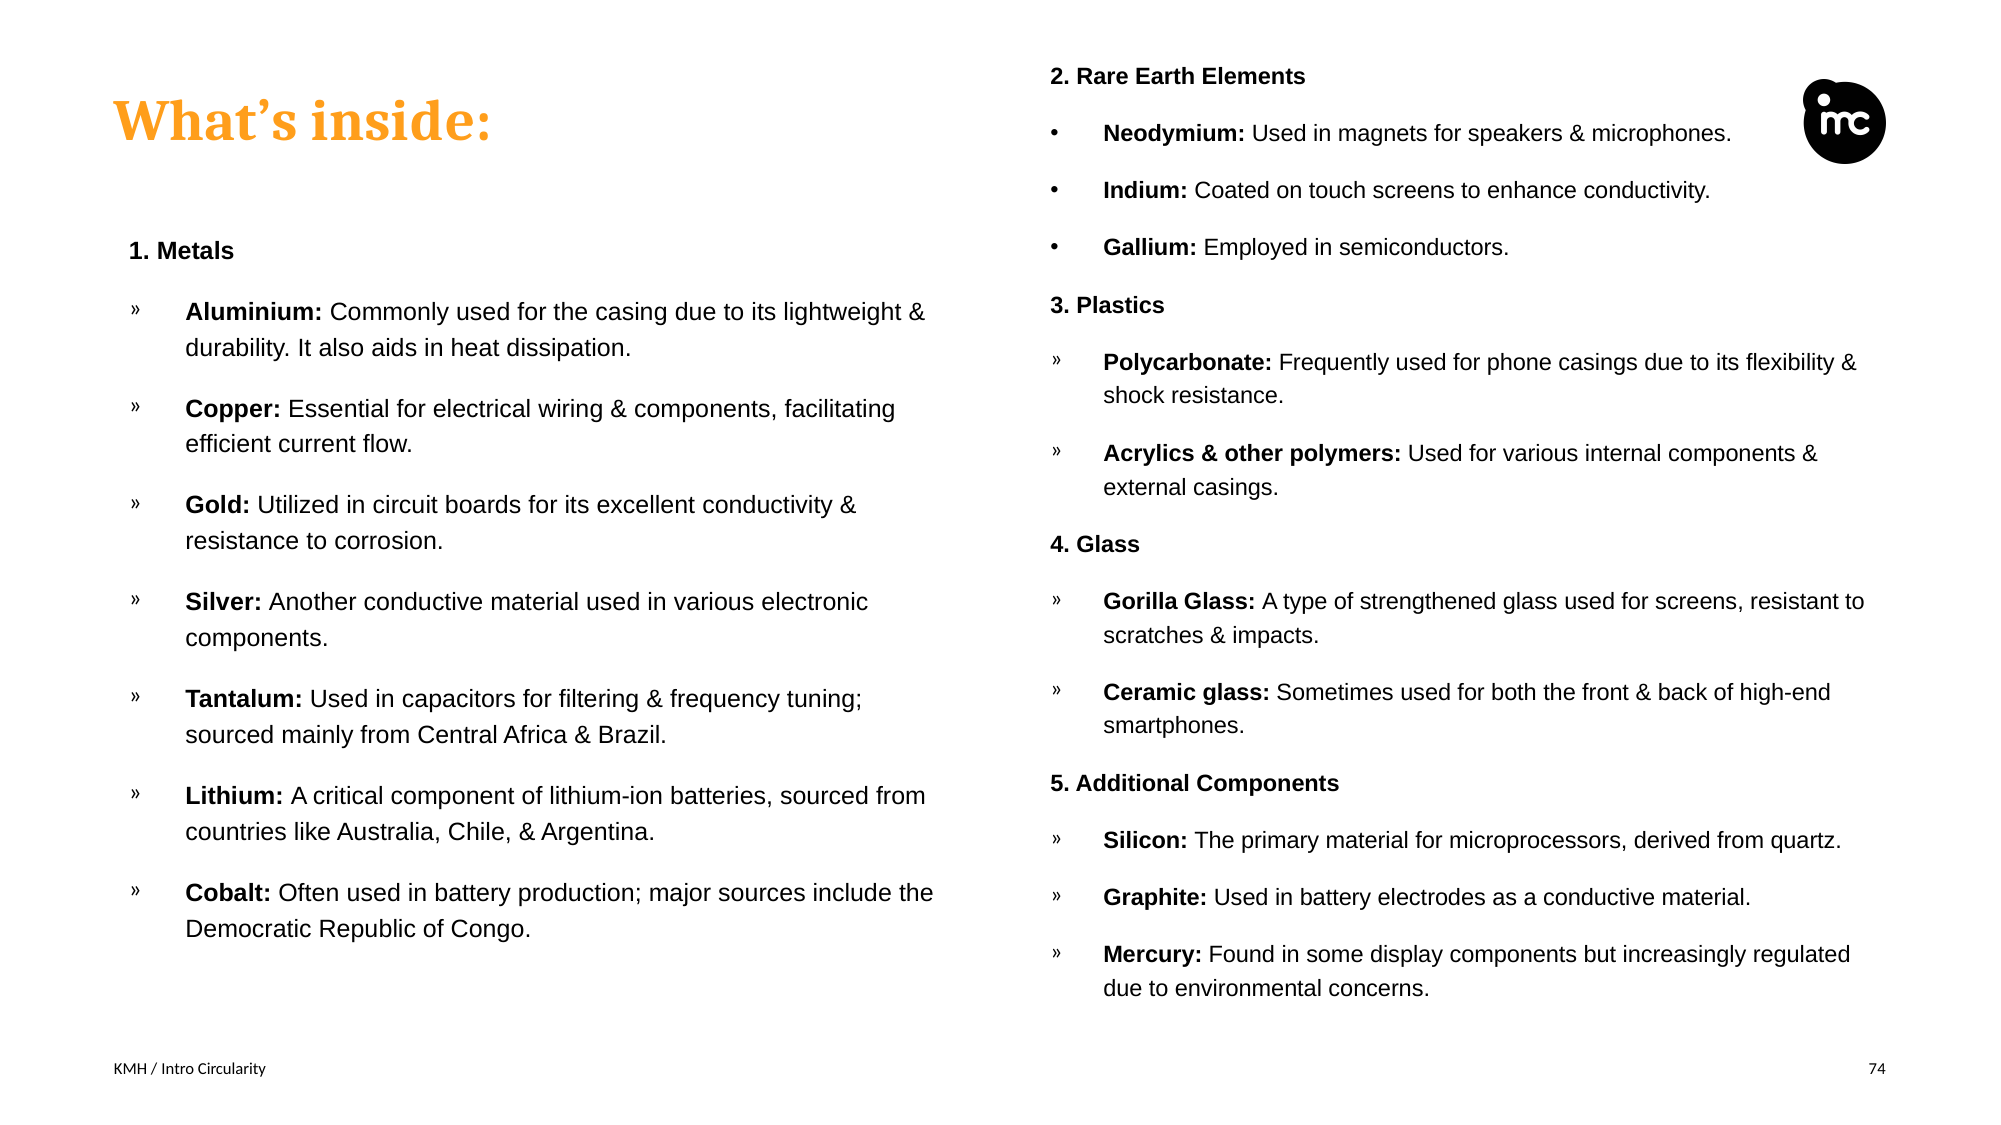

2. Rare Earth Elements
Neodymium: Used in magnets for speakers & microphones.
Indium: Coated on touch screens to enhance conductivity.
Gallium: Employed in semiconductors.
3. Plastics
Polycarbonate: Frequently used for phone casings due to its flexibility & shock resistance.
Acrylics & other polymers: Used for various internal components & external casings.
4. Glass
Gorilla Glass: A type of strengthened glass used for screens, resistant to scratches & impacts.
Ceramic glass: Sometimes used for both the front & back of high-end smartphones.
5. Additional Components
Silicon: The primary material for microprocessors, derived from quartz.
Graphite: Used in battery electrodes as a conductive material.
Mercury: Found in some display components but increasingly regulated due to environmental concerns.
# What’s inside:
1. Metals
Aluminium: Commonly used for the casing due to its lightweight & durability. It also aids in heat dissipation.
Copper: Essential for electrical wiring & components, facilitating efficient current flow.
Gold: Utilized in circuit boards for its excellent conductivity & resistance to corrosion.
Silver: Another conductive material used in various electronic components.
Tantalum: Used in capacitors for filtering & frequency tuning; sourced mainly from Central Africa & Brazil.
Lithium: A critical component of lithium-ion batteries, sourced from countries like Australia, Chile, & Argentina.
Cobalt: Often used in battery production; major sources include the Democratic Republic of Congo.

KMH / Intro Circularity

74